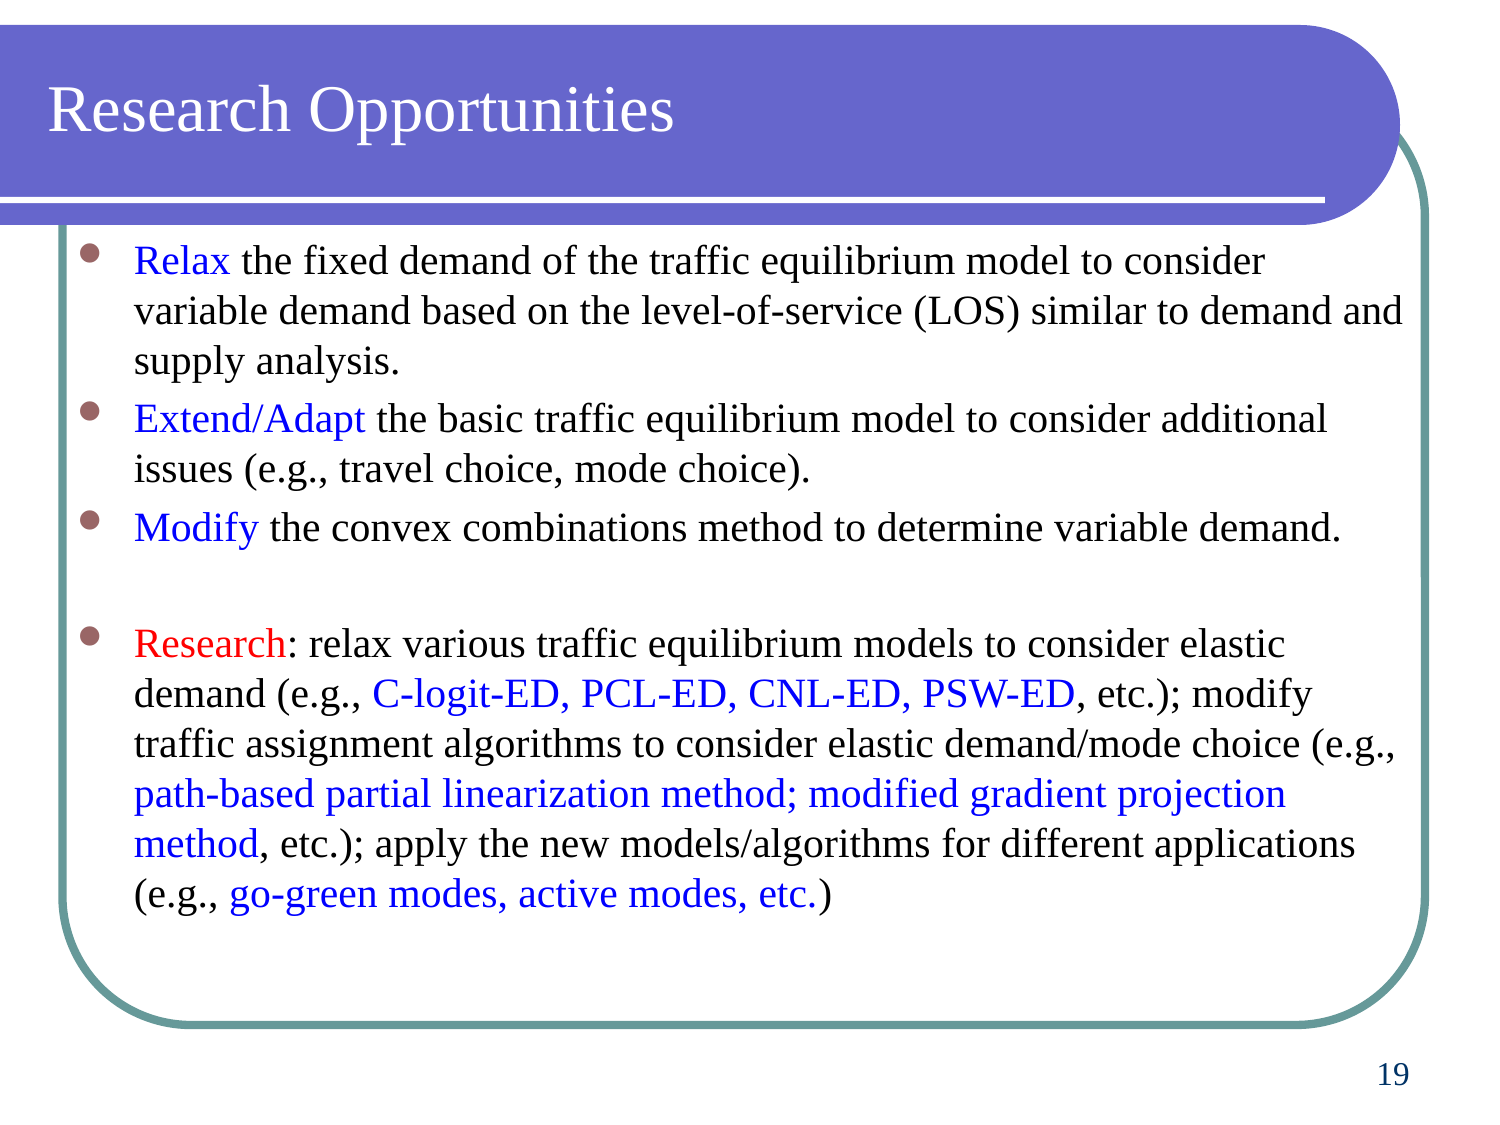

# Research Opportunities
Relax the fixed demand of the traffic equilibrium model to consider variable demand based on the level-of-service (LOS) similar to demand and supply analysis.
Extend/Adapt the basic traffic equilibrium model to consider additional issues (e.g., travel choice, mode choice).
Modify the convex combinations method to determine variable demand.

Research: relax various traffic equilibrium models to consider elastic demand (e.g., C-logit-ED, PCL-ED, CNL-ED, PSW-ED, etc.); modify traffic assignment algorithms to consider elastic demand/mode choice (e.g., path-based partial linearization method; modified gradient projection method, etc.); apply the new models/algorithms for different applications (e.g., go-green modes, active modes, etc.)
19